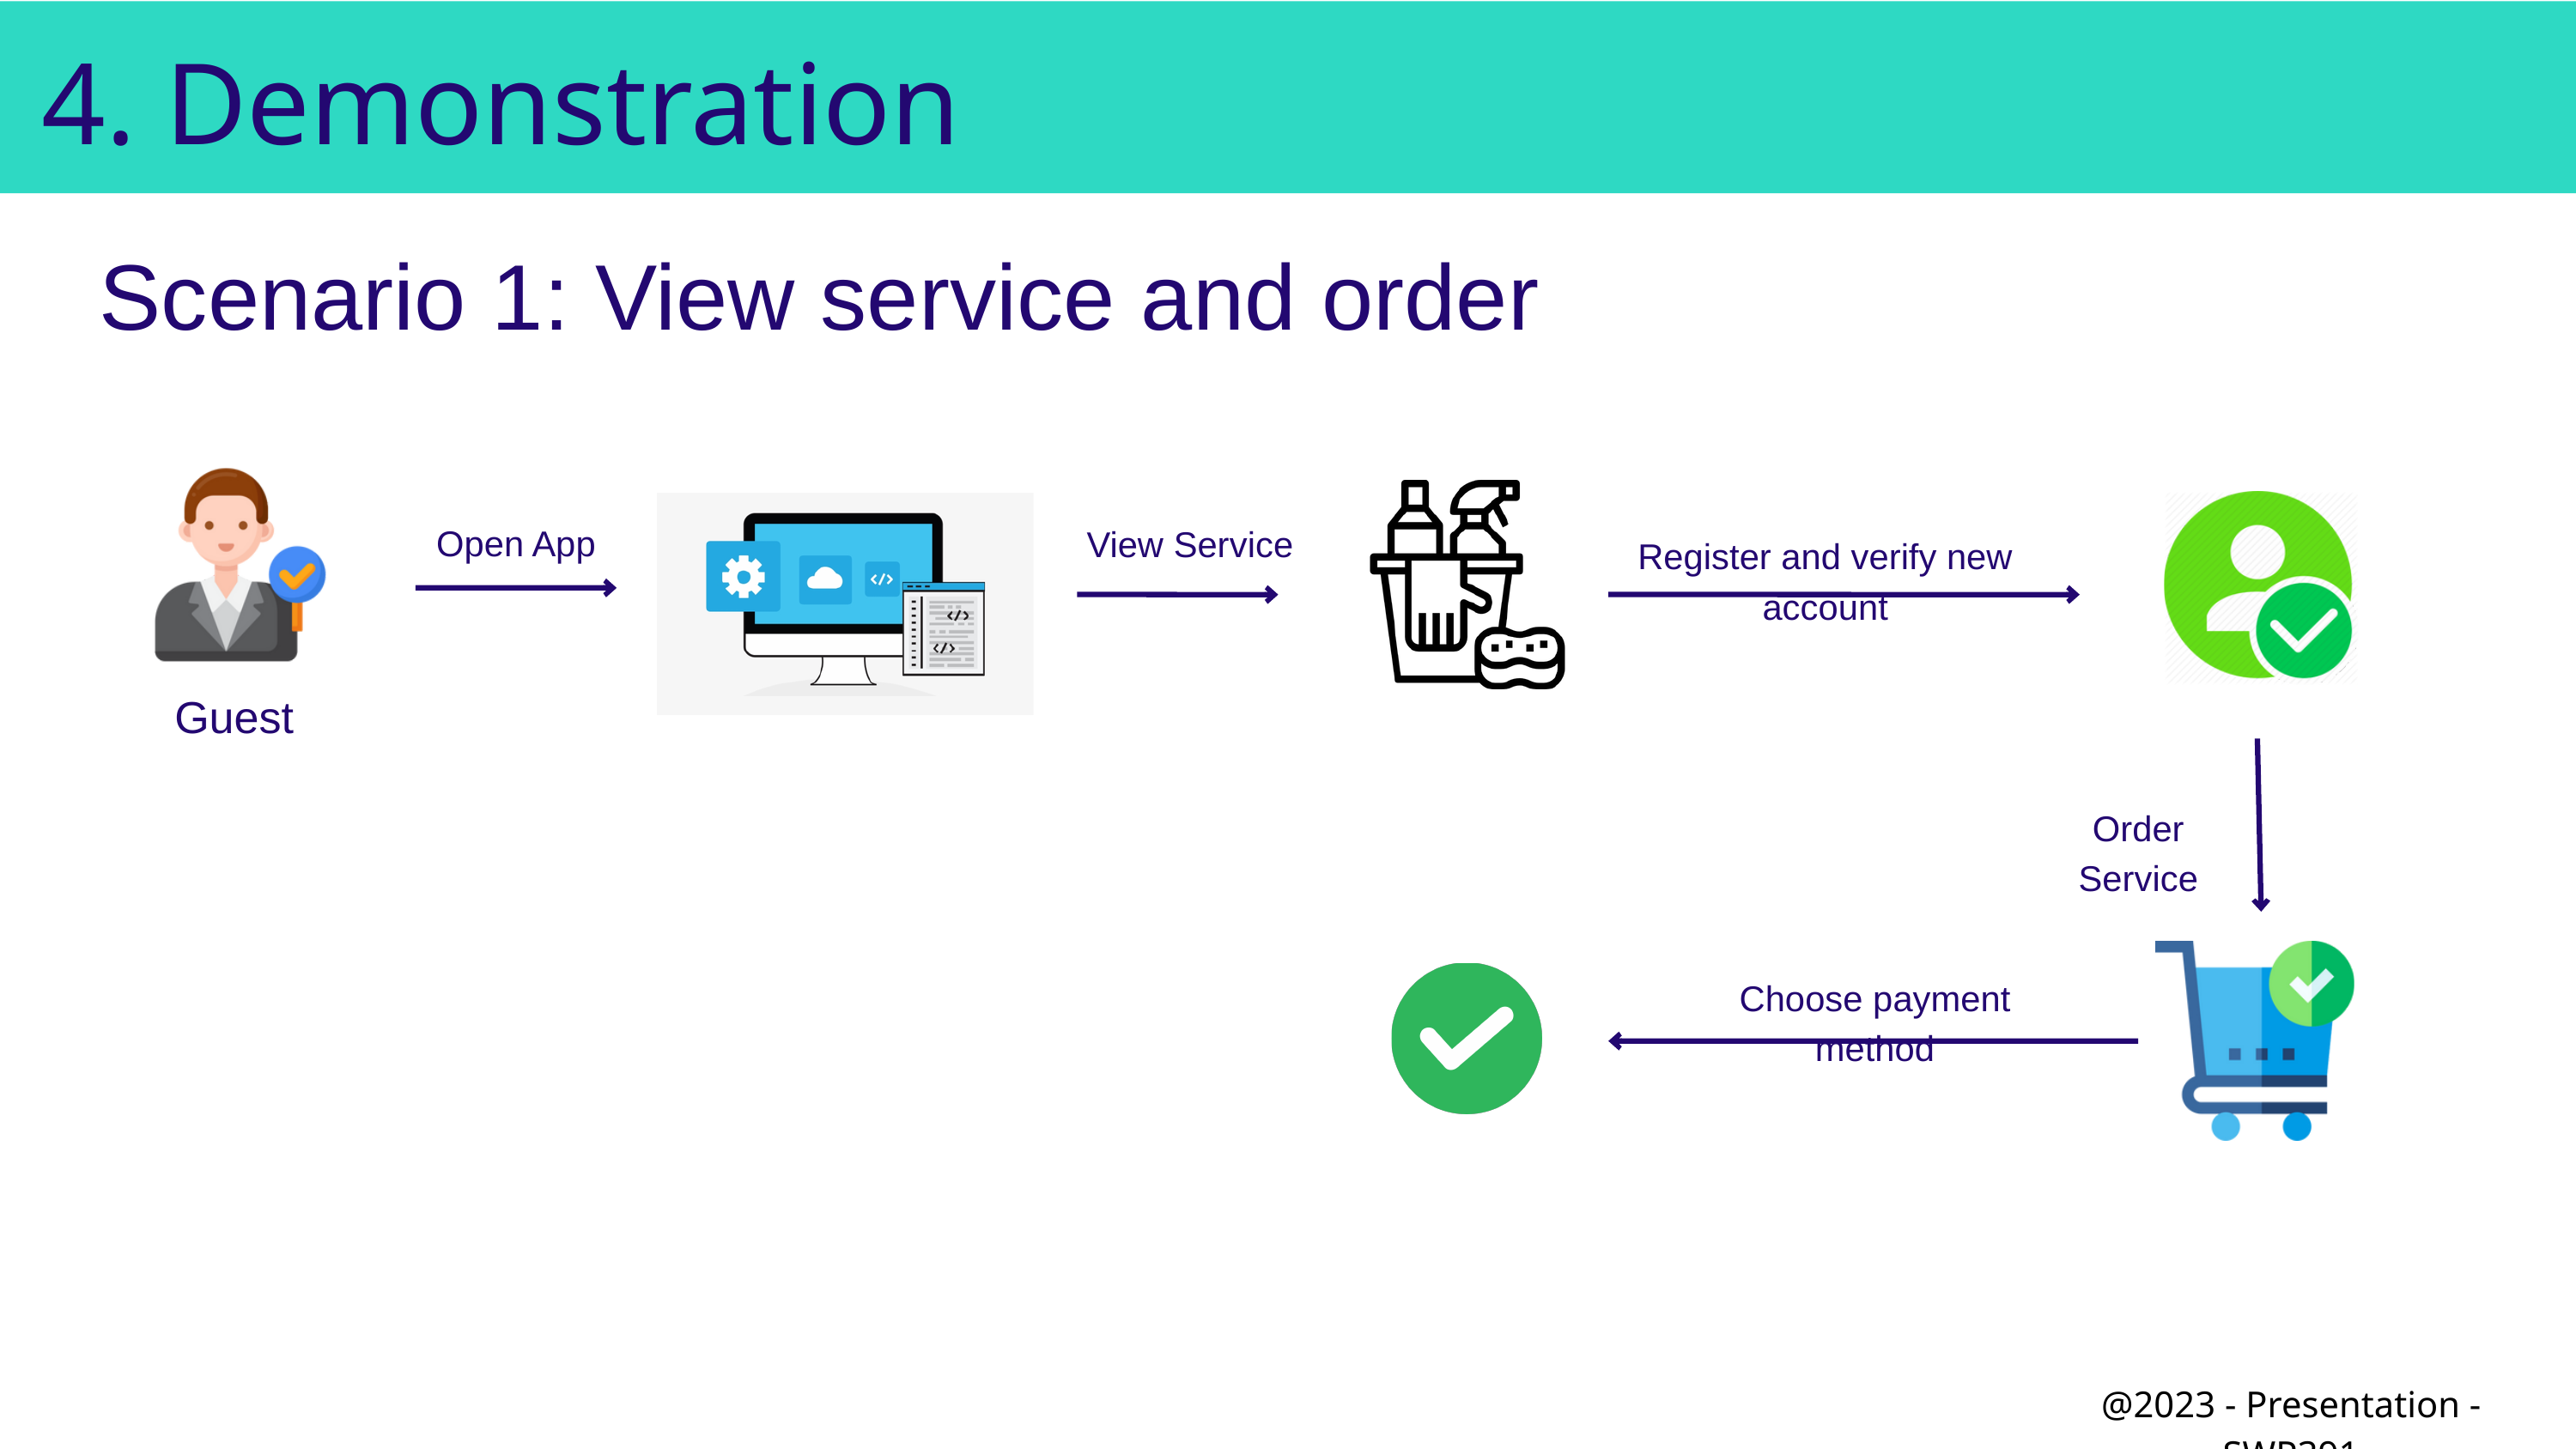

4. Demonstration
Scenario 1: View service and order

Open App
View Service
Register and verify new account

Guest

Order Service

Choose payment method

@2023 - Presentation - SWP391